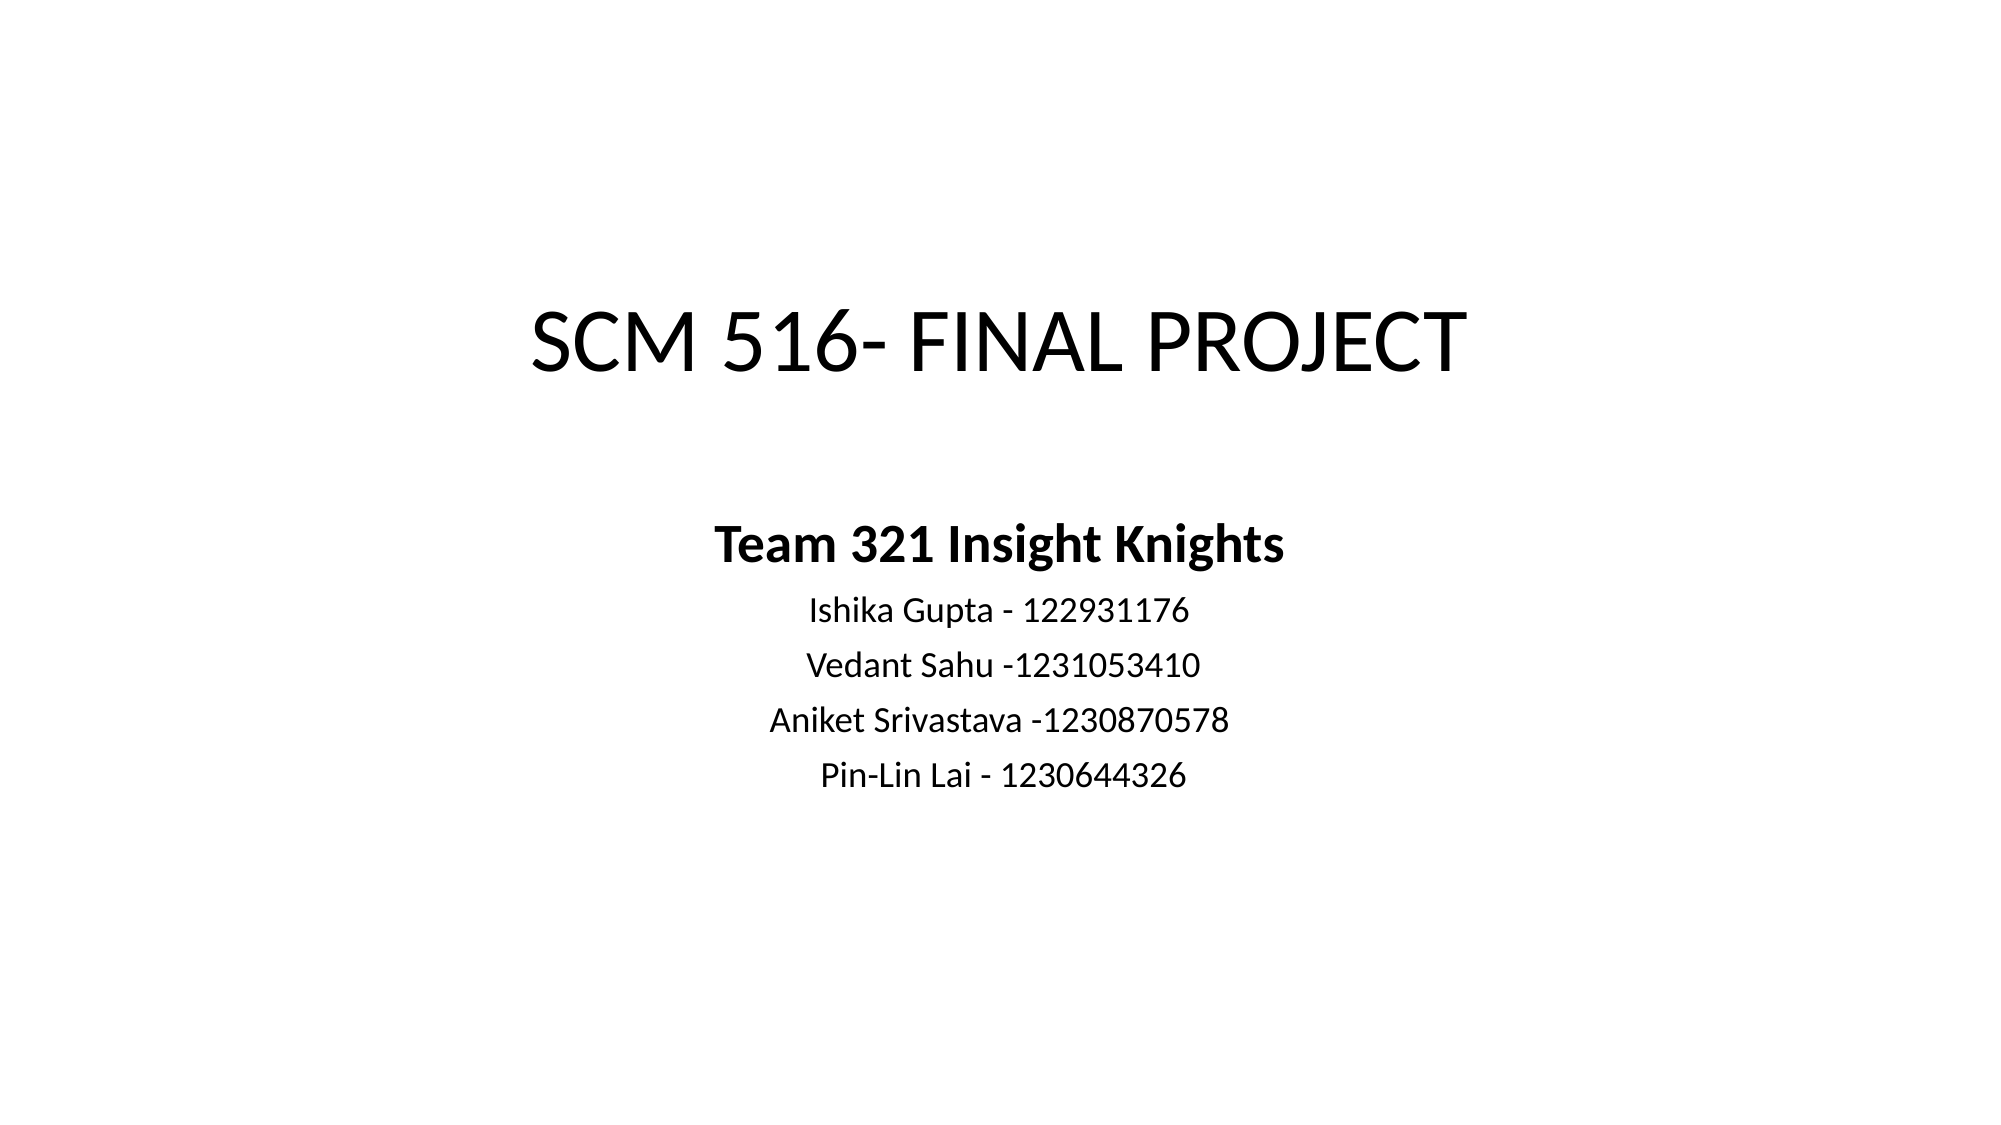

# SCM 516- FINAL PROJECT
Team 321 Insight Knights
Ishika Gupta - 122931176
 Vedant Sahu -1231053410
Aniket Srivastava -1230870578
 Pin-Lin Lai - 1230644326